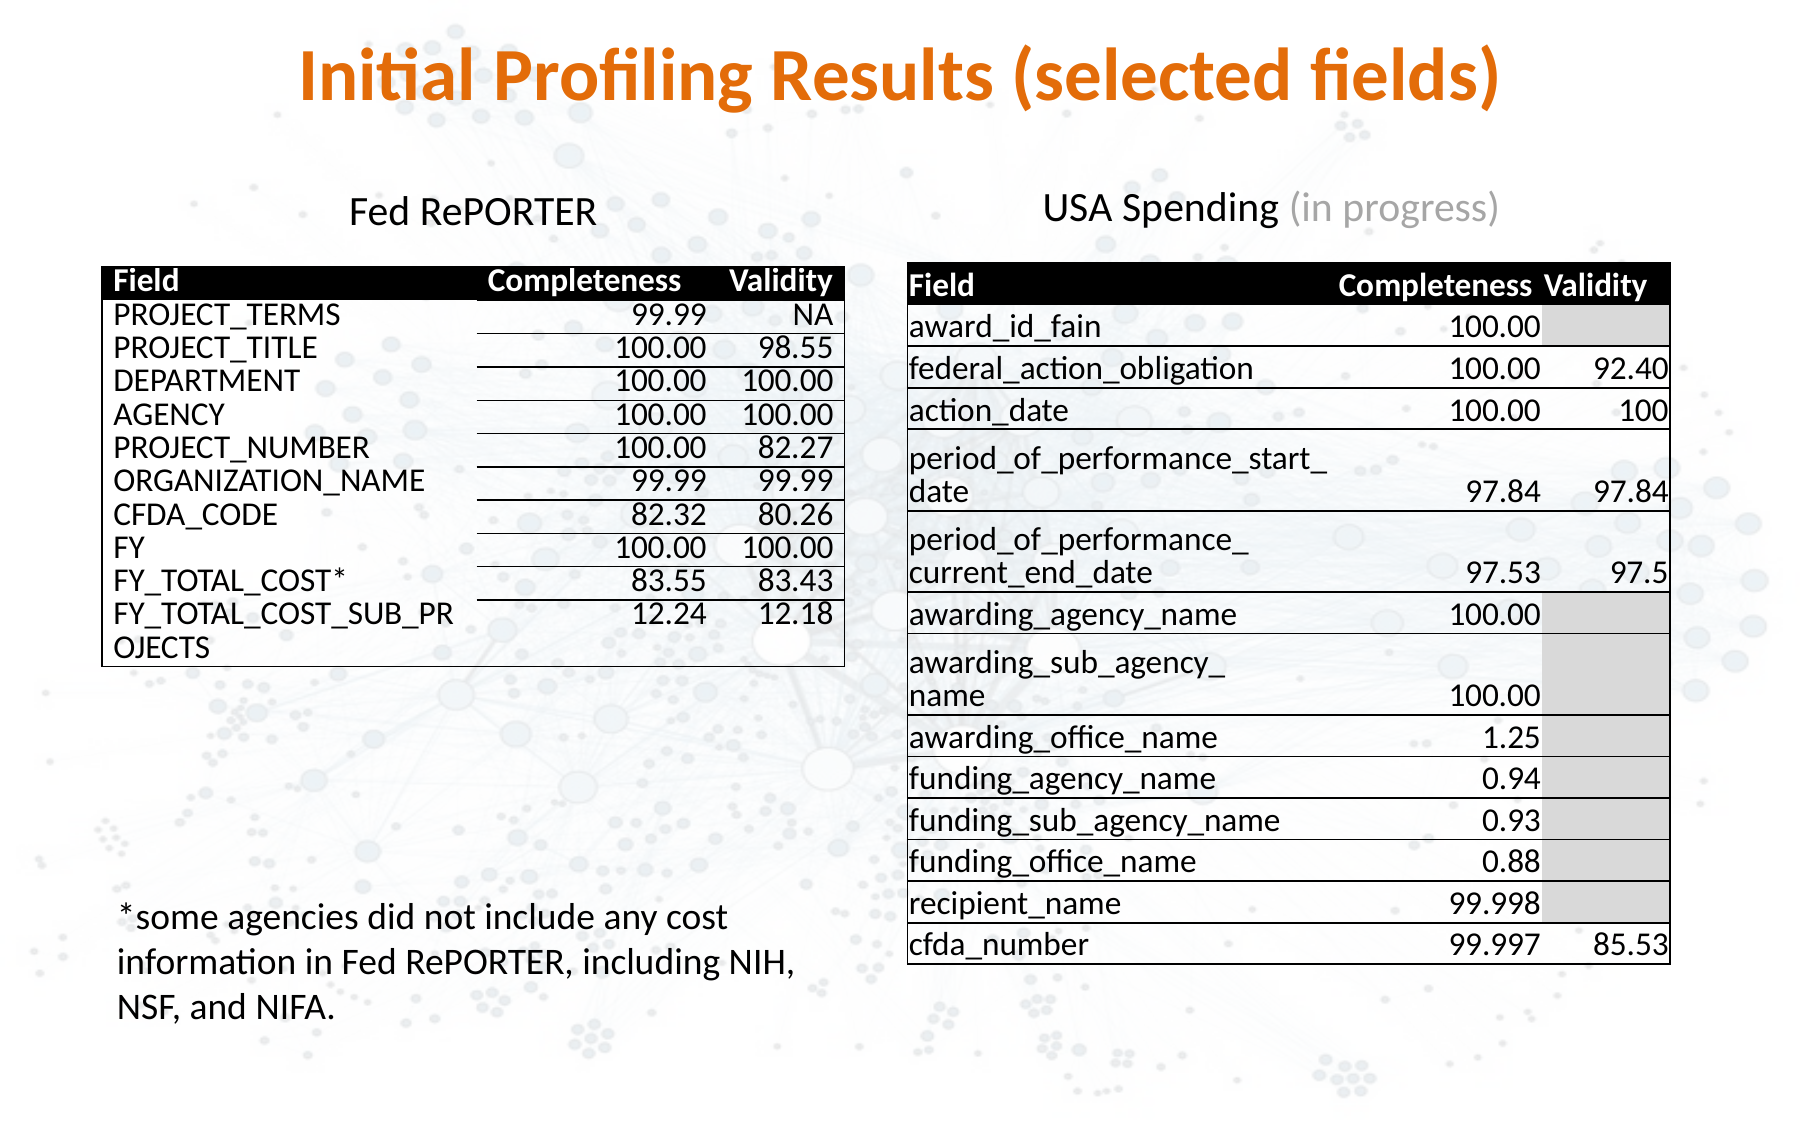

| NASA |  |  |
| --- | --- | --- |
| Science Research Directorate | Aeronautics Research Mission Directorate | Human Explorations and Operations Mission Directive |
Initial Profiling Results (selected fields)
USA Spending (in progress)
Fed RePORTER
| Field | Completeness | Validity |
| --- | --- | --- |
| award\_id\_fain | 100.00 |  |
| federal\_action\_obligation | 100.00 | 92.40 |
| action\_date | 100.00 | 100 |
| period\_of\_performance\_start\_ date | 97.84 | 97.84 |
| period\_of\_performance\_ current\_end\_date | 97.53 | 97.5 |
| awarding\_agency\_name | 100.00 |  |
| awarding\_sub\_agency\_ name | 100.00 |  |
| awarding\_office\_name | 1.25 |  |
| funding\_agency\_name | 0.94 |  |
| funding\_sub\_agency\_name | 0.93 |  |
| funding\_office\_name | 0.88 |  |
| recipient\_name | 99.998 |  |
| cfda\_number | 99.997 | 85.53 |
| Field | Completeness | Validity |
| --- | --- | --- |
| PROJECT\_TERMS | 99.99 | NA |
| PROJECT\_TITLE | 100.00 | 98.55 |
| DEPARTMENT | 100.00 | 100.00 |
| AGENCY | 100.00 | 100.00 |
| PROJECT\_NUMBER | 100.00 | 82.27 |
| ORGANIZATION\_NAME | 99.99 | 99.99 |
| CFDA\_CODE | 82.32 | 80.26 |
| FY | 100.00 | 100.00 |
| FY\_TOTAL\_COST\* | 83.55 | 83.43 |
| FY\_TOTAL\_COST\_SUB\_PROJECTS | 12.24 | 12.18 |

*some agencies did not include any cost information in Fed RePORTER, including NIH, NSF, and NIFA.